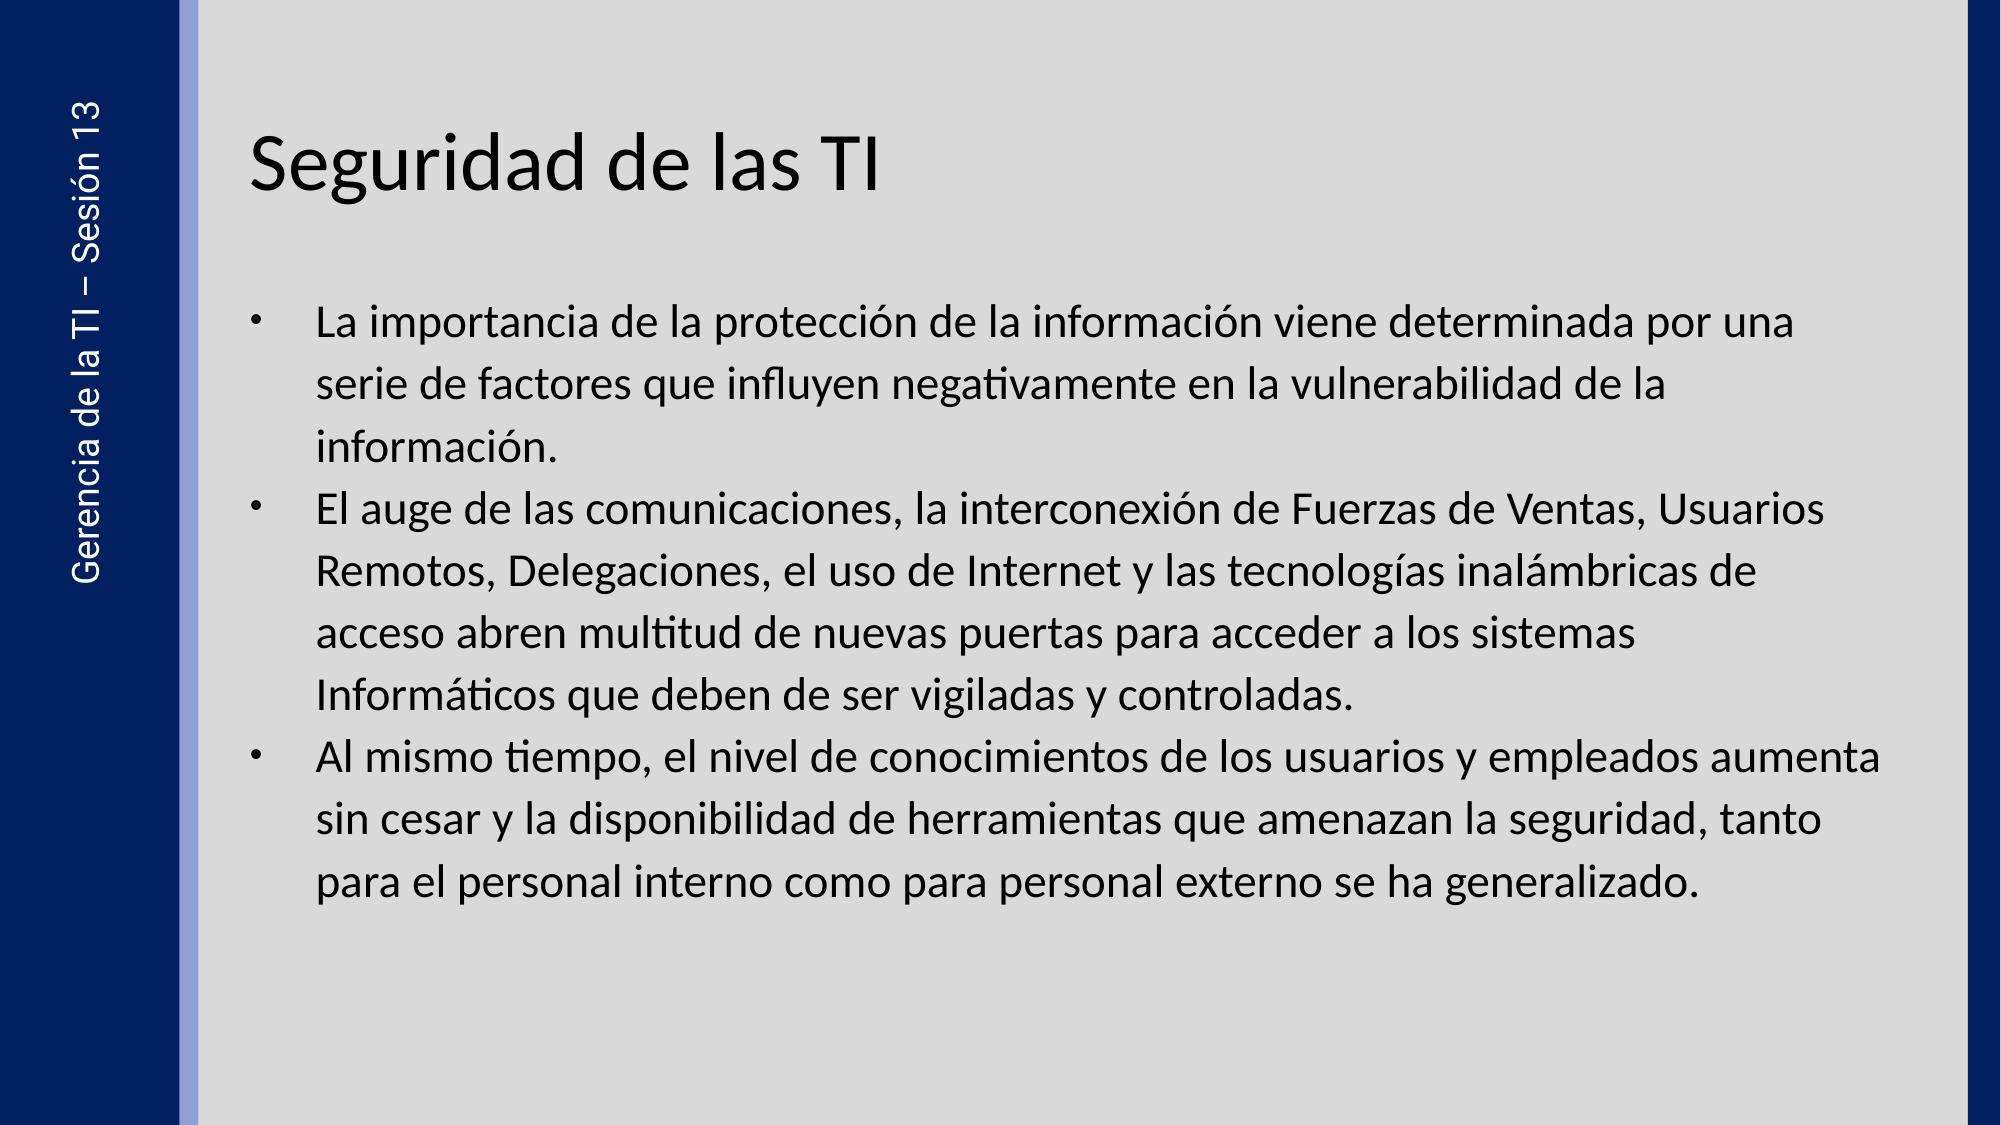

Seguridad de las TI
La importancia de la protección de la información viene determinada por una serie de factores que influyen negativamente en la vulnerabilidad de la información.
El auge de las comunicaciones, la interconexión de Fuerzas de Ventas, Usuarios Remotos, Delegaciones, el uso de Internet y las tecnologías inalámbricas de acceso abren multitud de nuevas puertas para acceder a los sistemas Informáticos que deben de ser vigiladas y controladas.
Al mismo tiempo, el nivel de conocimientos de los usuarios y empleados aumenta sin cesar y la disponibilidad de herramientas que amenazan la seguridad, tanto para el personal interno como para personal externo se ha generalizado.
Gerencia de la TI – Sesión 13
13